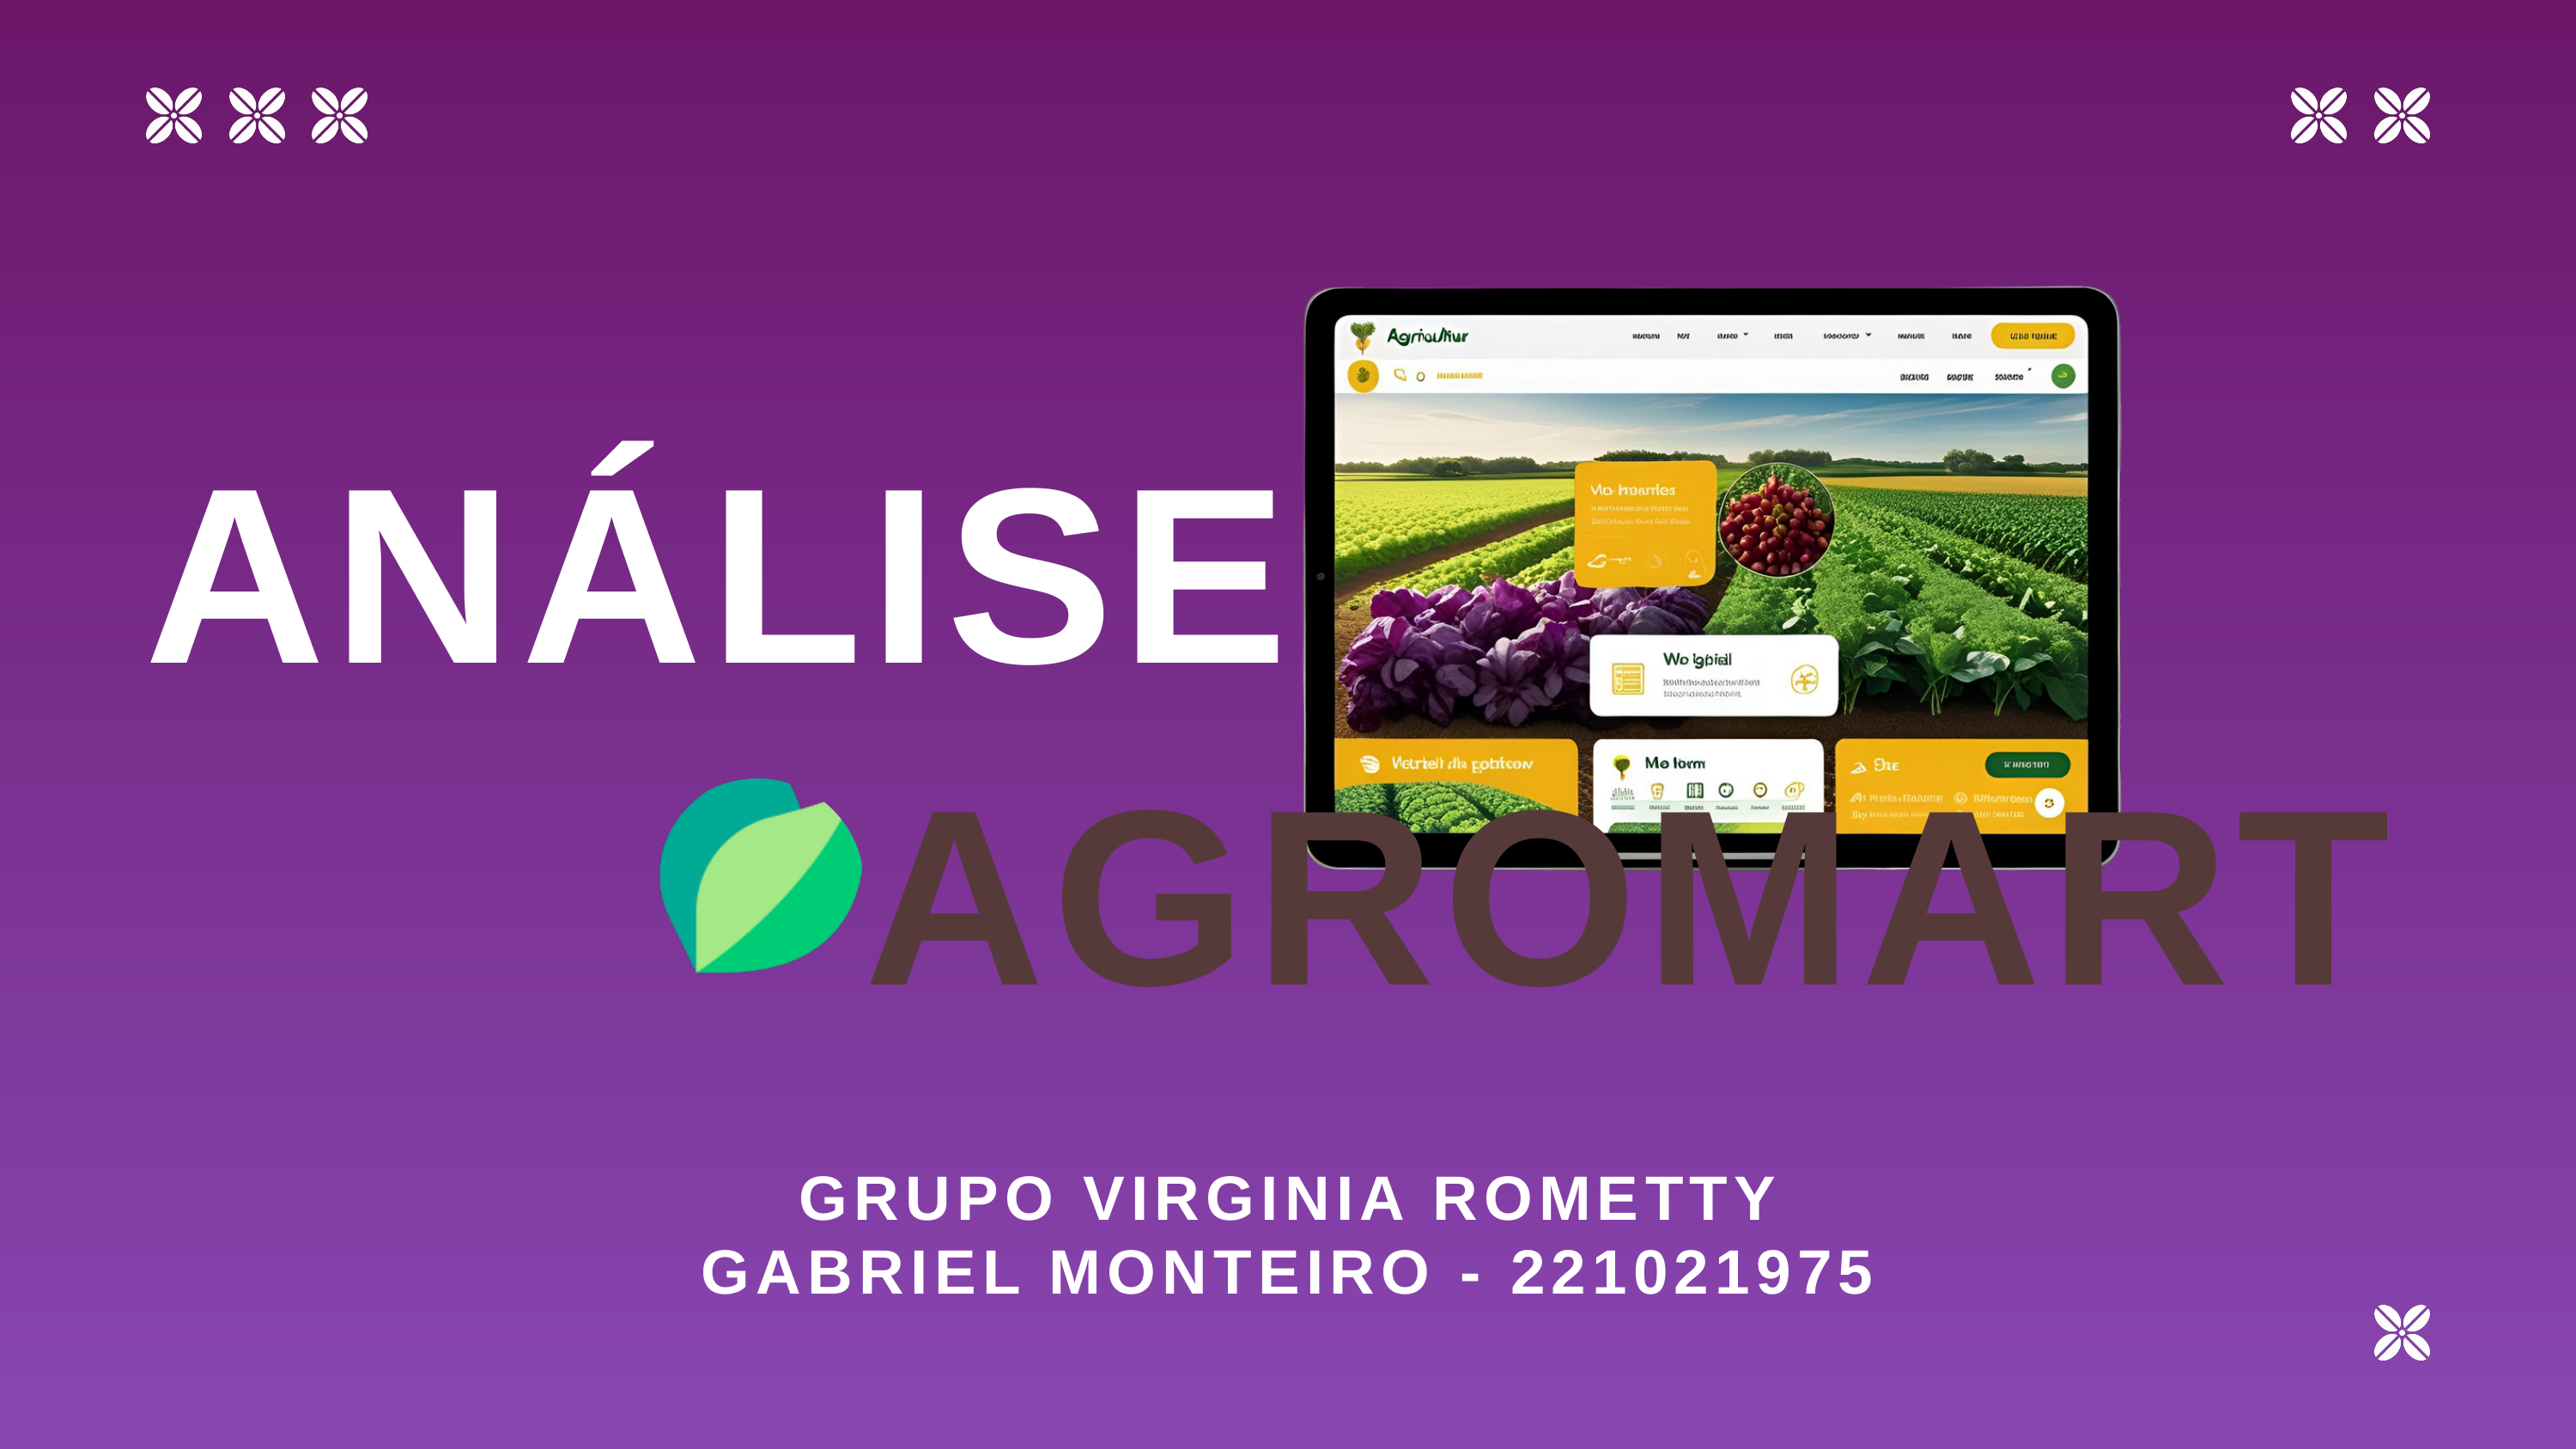

ANÁLISE
AGROMART

GRUPO VIRGINIA ROMETTY

GABRIEL MONTEIRO - 221021975